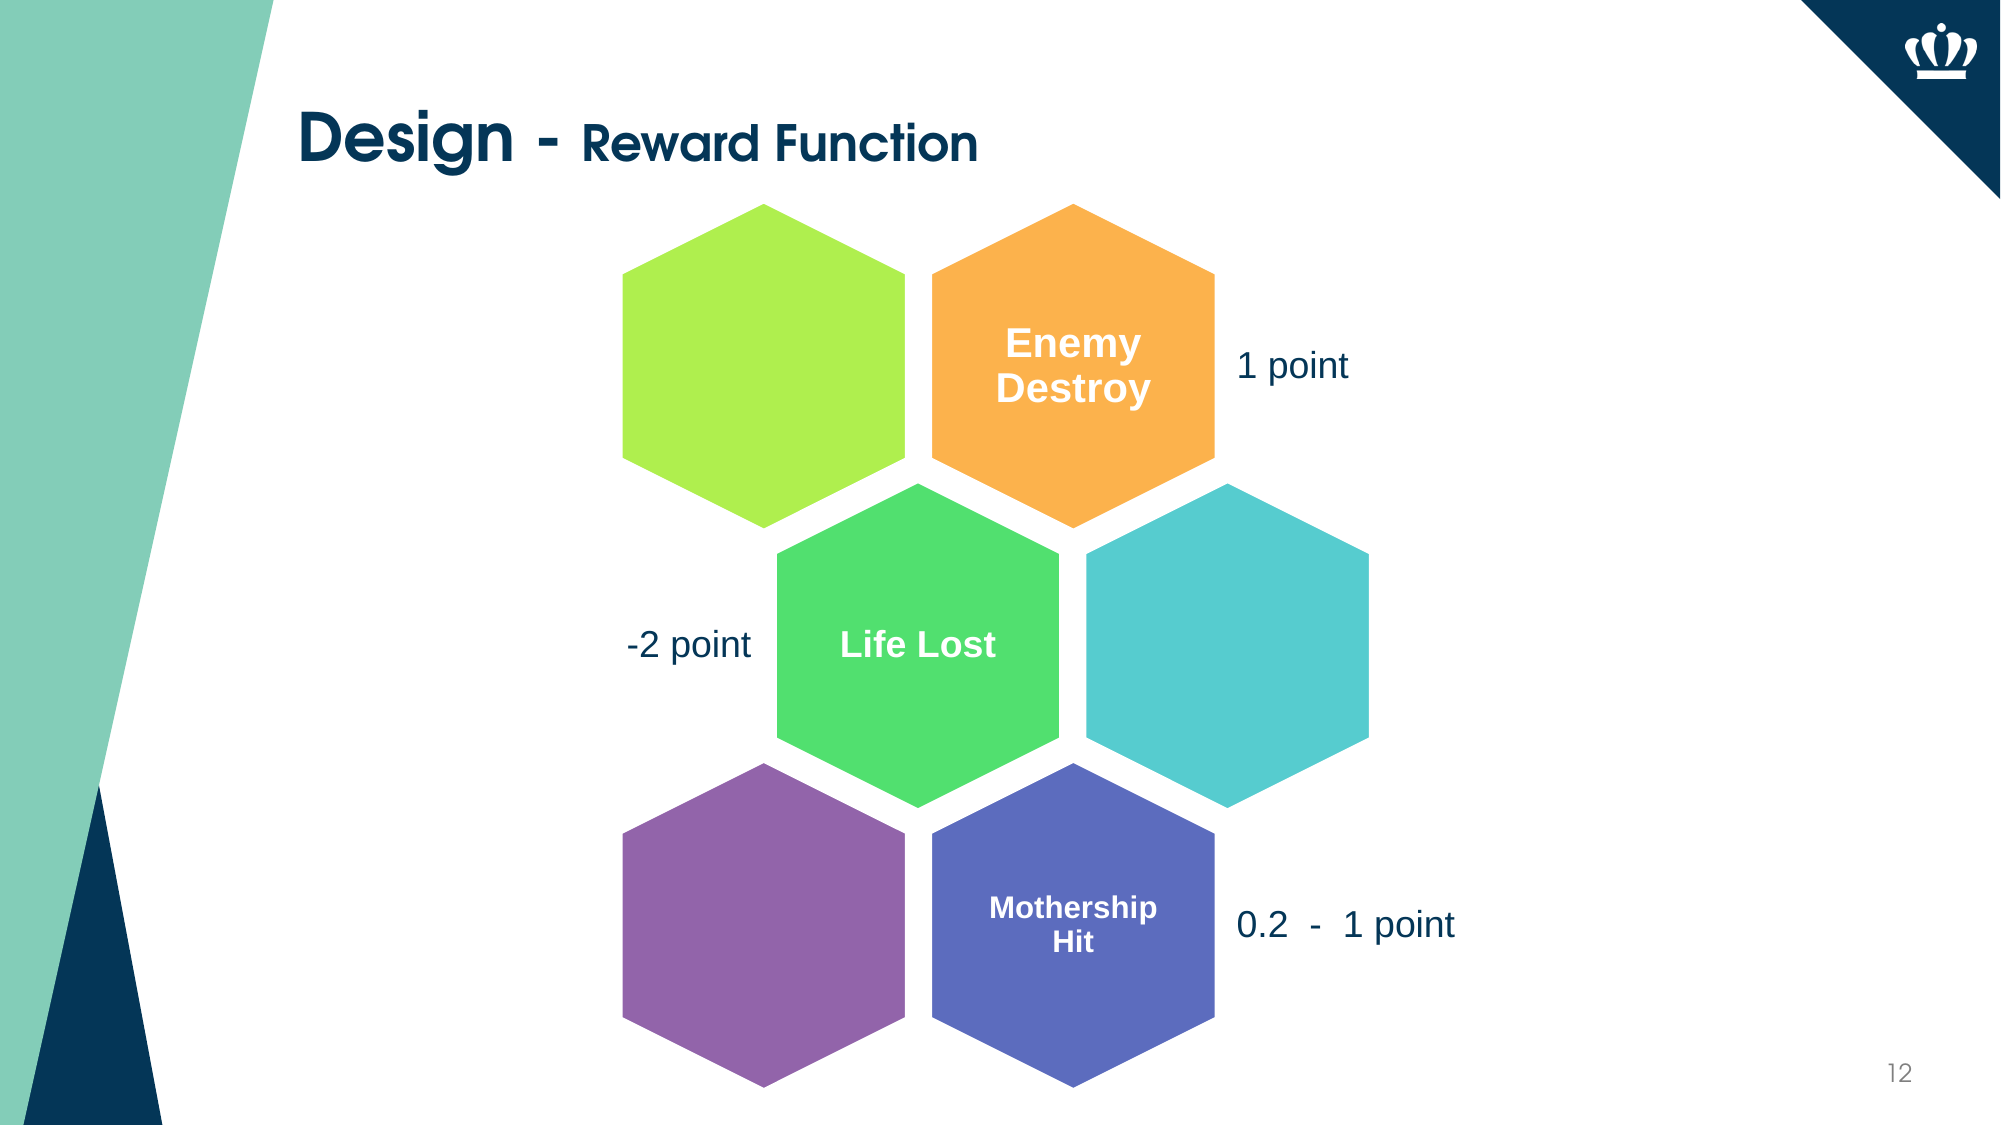

# Design - Reward Function
Enemy Destroy
1 point

Life Lost
-2 point

Mothership Hit
0.2  -  1 point

12